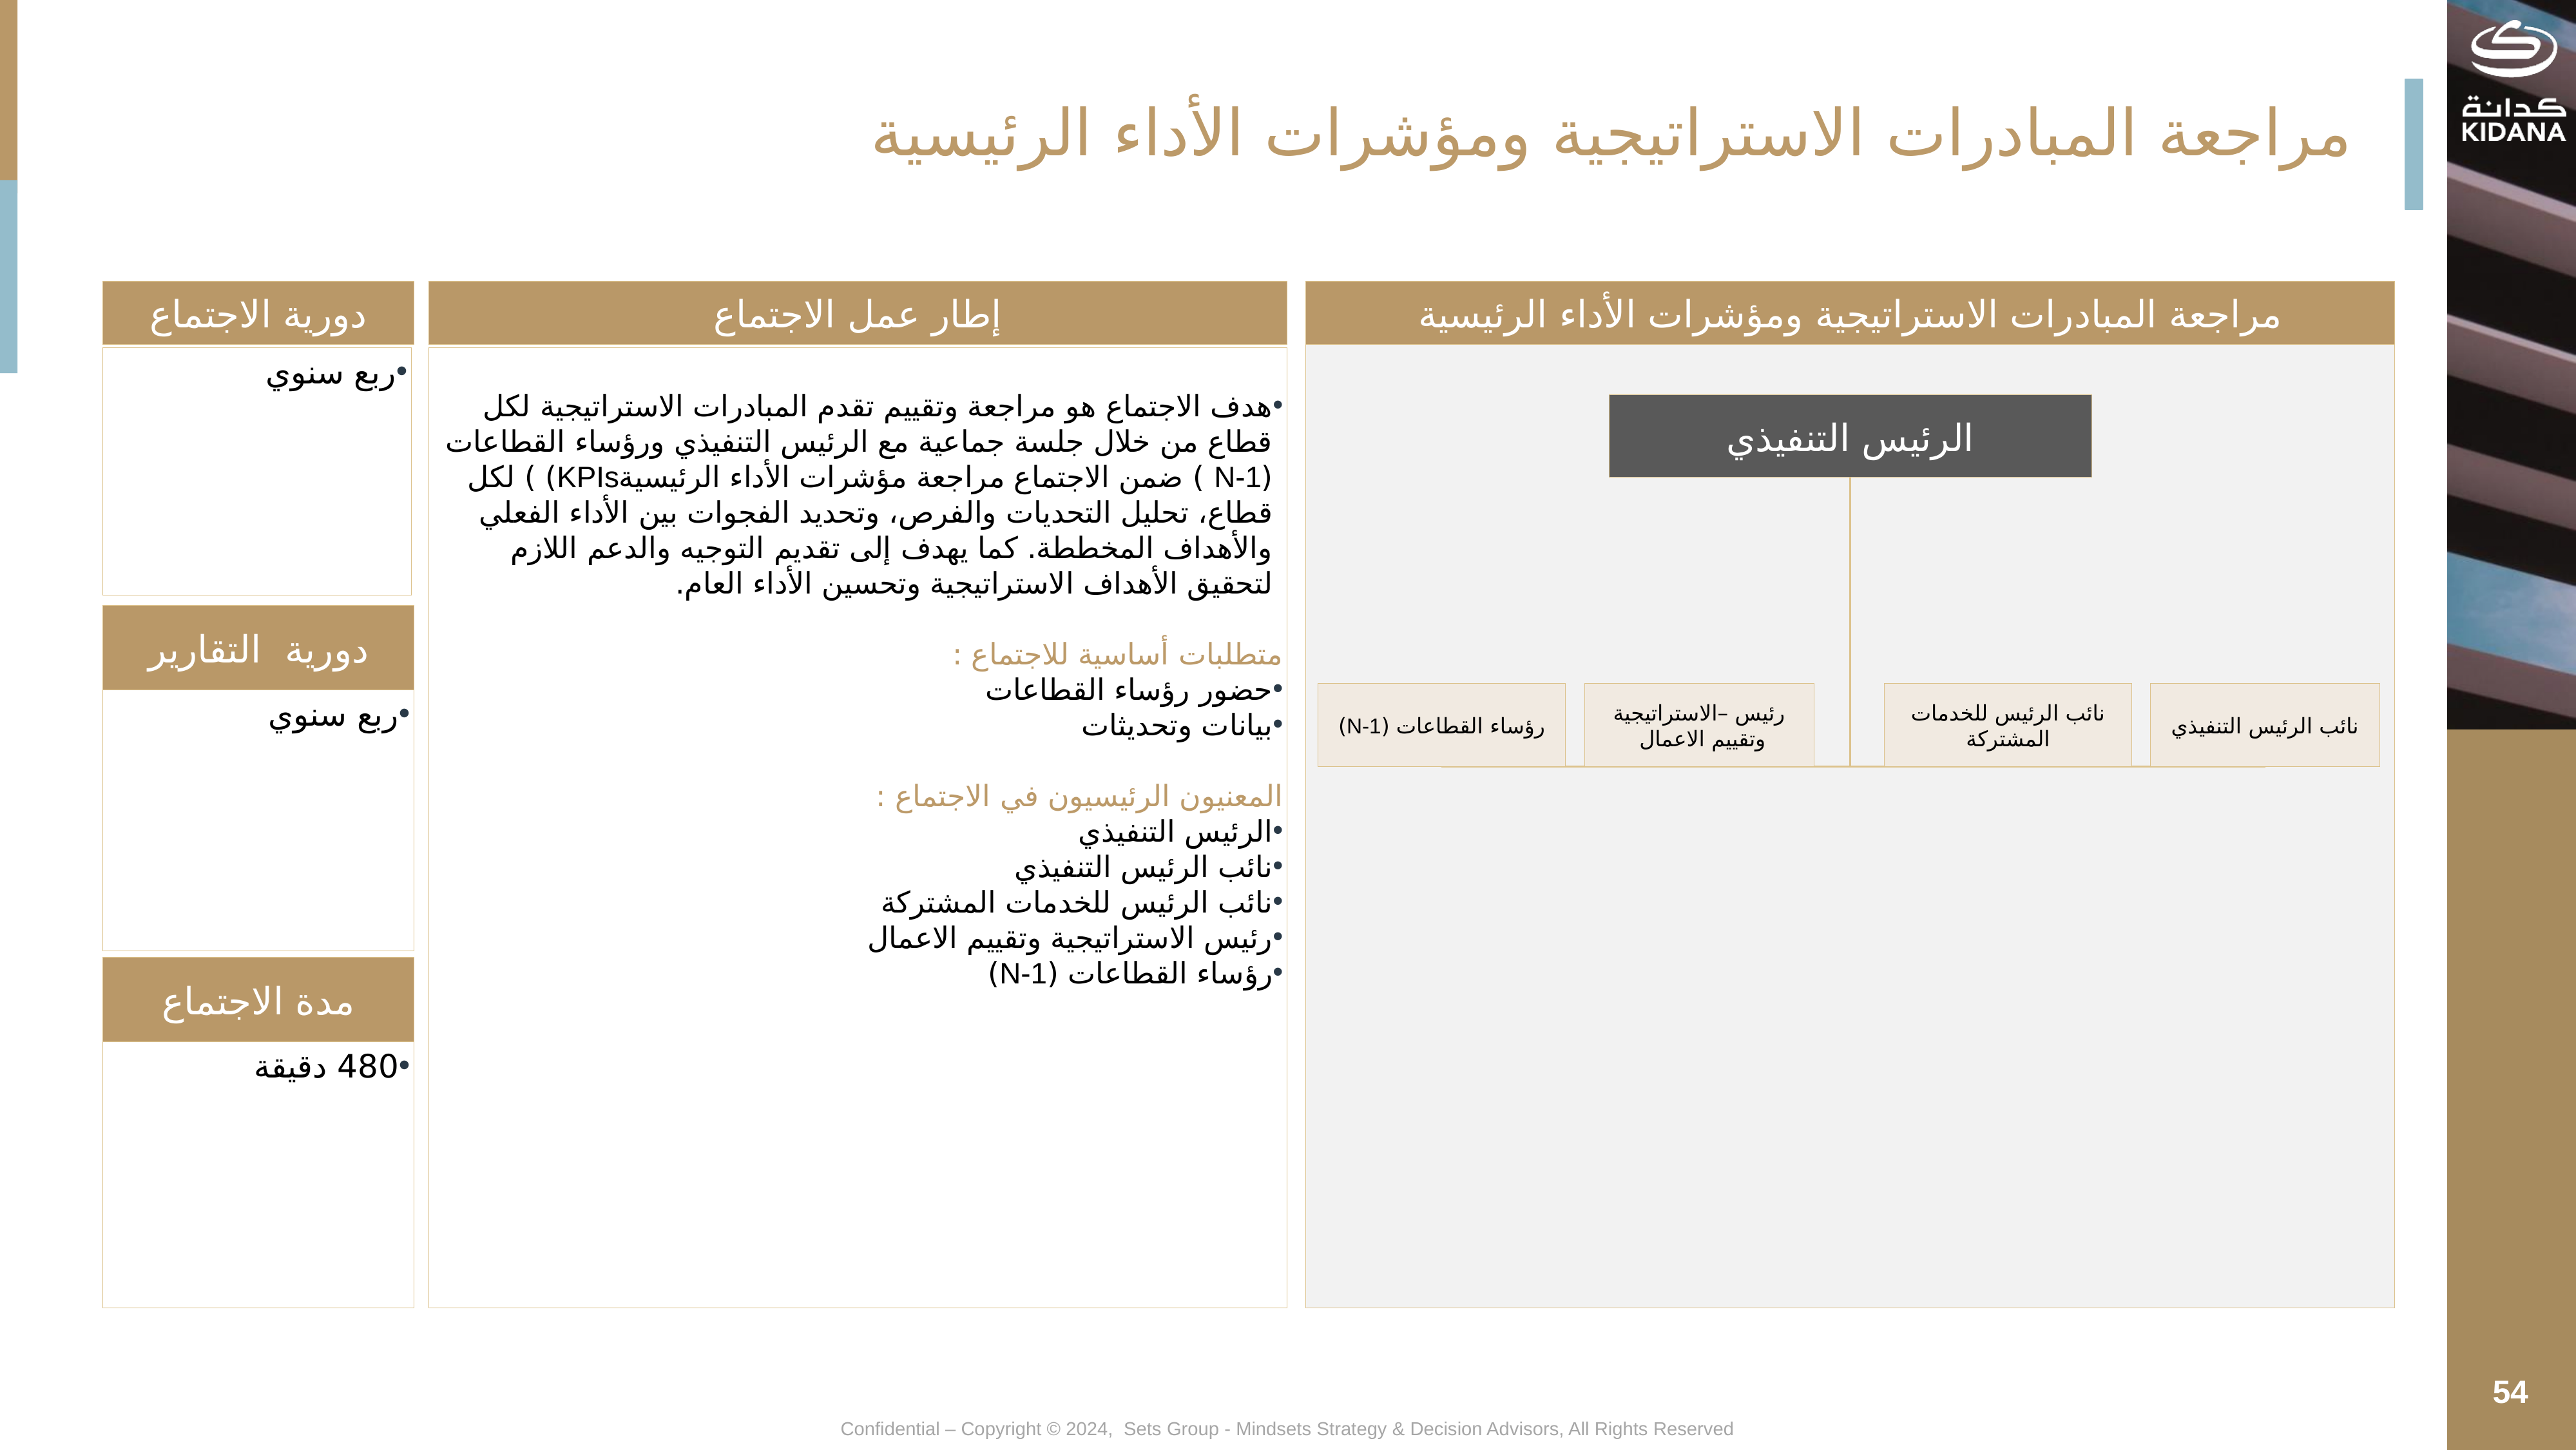

مراجعة المبادرات الاستراتيجية ومؤشرات الأداء الرئيسية
مراجعة المبادرات الاستراتيجية ومؤشرات الأداء الرئيسية
إطار عمل الاجتماع
دورية الاجتماع

ربع سنوي

هدف الاجتماع هو مراجعة وتقييم تقدم المبادرات الاستراتيجية لكل قطاع من خلال جلسة جماعية مع الرئيس التنفيذي ورؤساء القطاعات (N-1 ) ضمن الاجتماع مراجعة مؤشرات الأداء الرئيسيةKPIs) ) لكل قطاع، تحليل التحديات والفرص، وتحديد الفجوات بين الأداء الفعلي والأهداف المخططة. كما يهدف إلى تقديم التوجيه والدعم اللازم لتحقيق الأهداف الاستراتيجية وتحسين الأداء العام.

متطلبات أساسية للاجتماع :
حضور رؤساء القطاعات
بيانات وتحديثات

المعنيون الرئيسيون في الاجتماع :
الرئيس التنفيذي
نائب الرئيس التنفيذي
نائب الرئيس للخدمات المشتركة
رئيس الاستراتيجية وتقييم الاعمال
رؤساء القطاعات (N-1)

الرئيس التنفيذي
رؤساء القطاعات (N-1)
نائب الرئيس للخدمات المشتركة
دورية  التقارير
رئيس –الاستراتيجية وتقييم الاعمال
نائب الرئيس التنفيذي
ربع سنوي
مدة الاجتماع
480 دقيقة